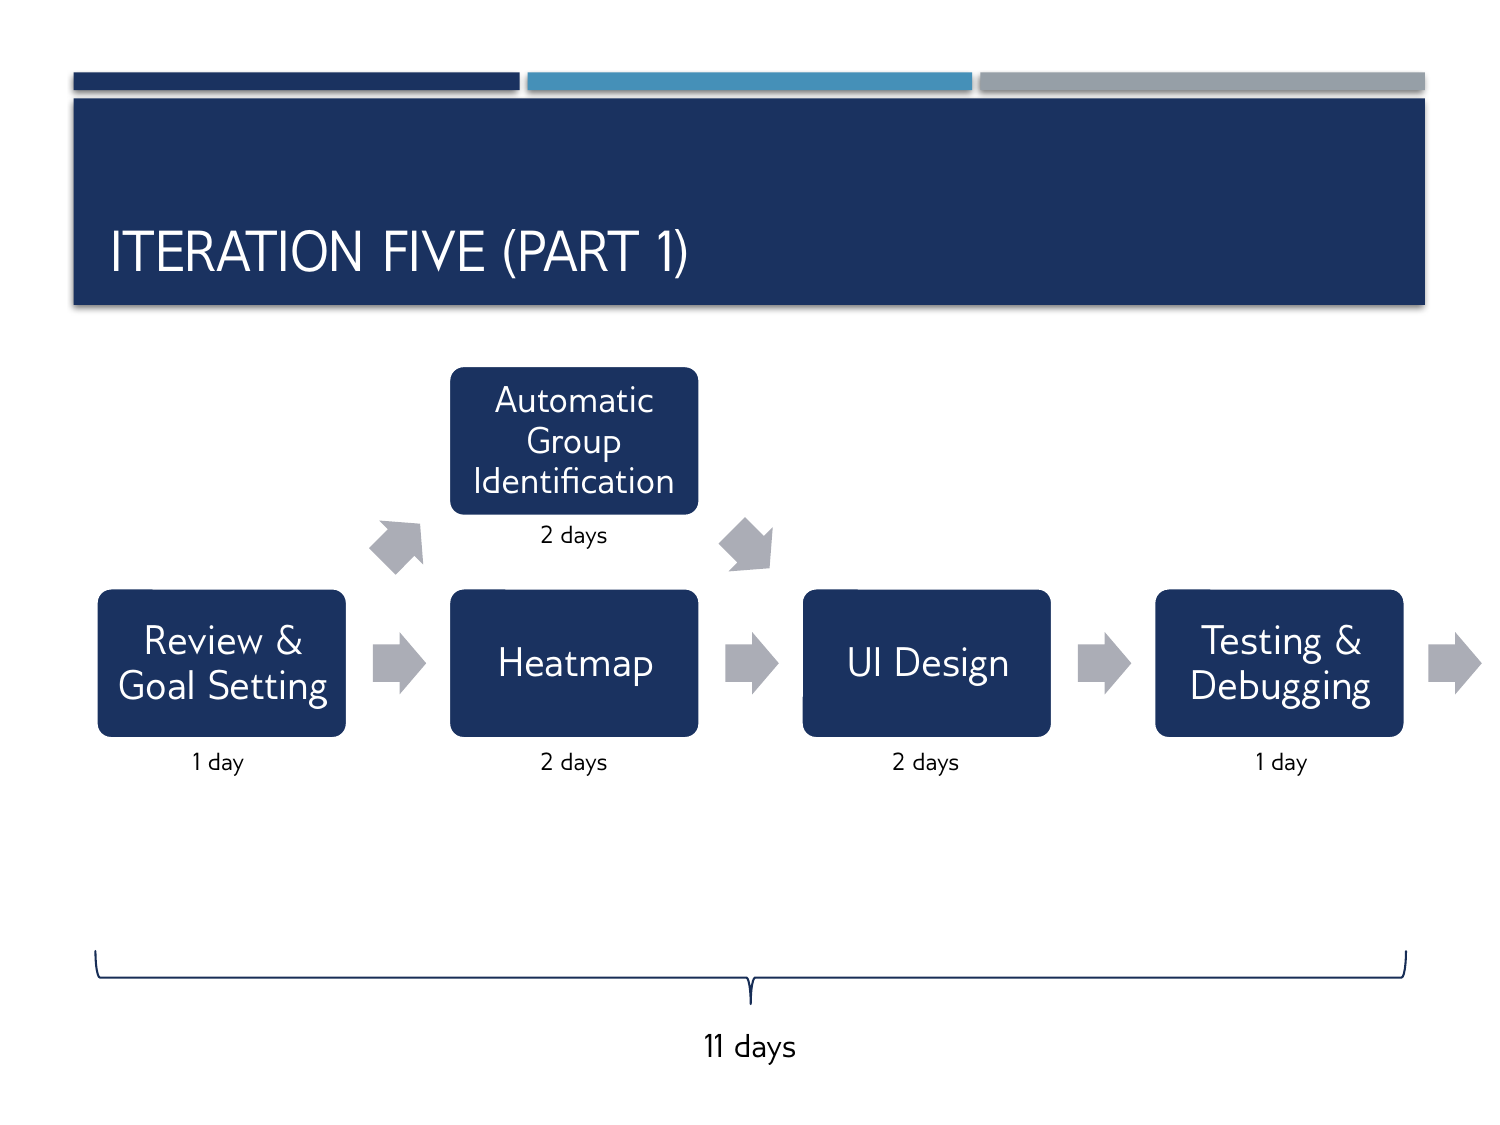

# Iteration Five (Part 1)

Review & Goal Setting

Heatmap

UI Design

Testing & Debugging

Automatic Group Identification

2 days

2 days
1 day
1 day
2 days
11 days